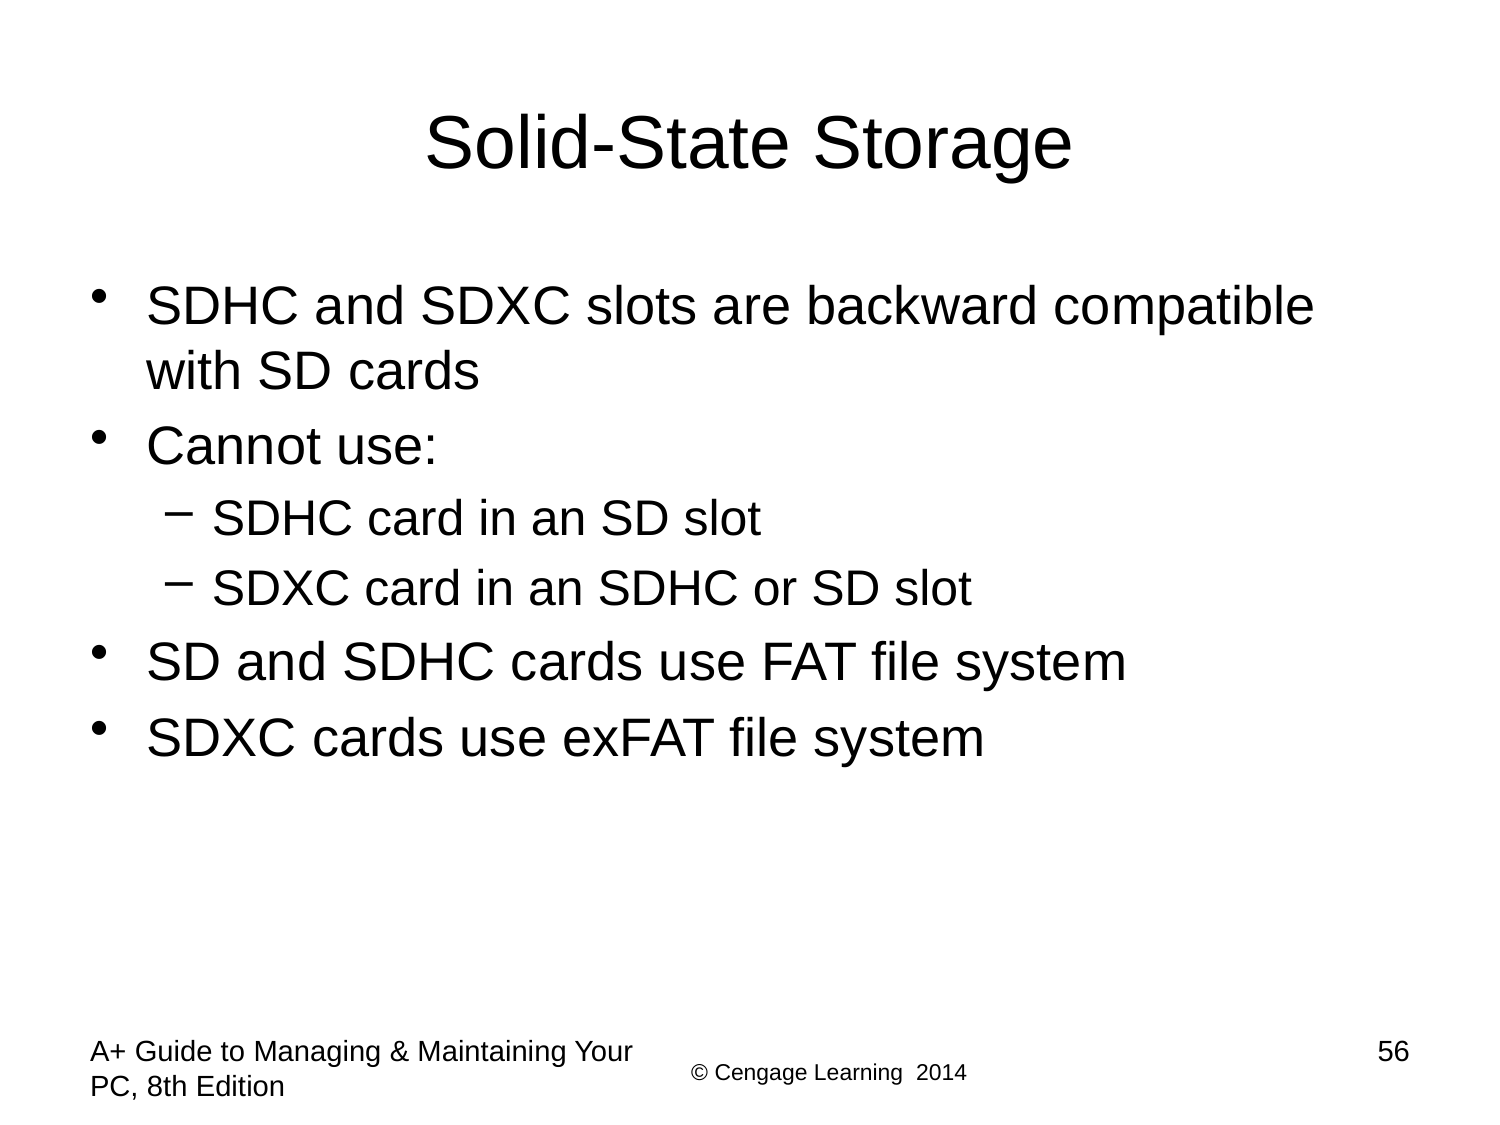

# Solid-State Storage
SDHC and SDXC slots are backward compatible with SD cards
Cannot use:
SDHC card in an SD slot
SDXC card in an SDHC or SD slot
SD and SDHC cards use FAT file system
SDXC cards use exFAT file system

A+ Guide to Managing & Maintaining Your PC, 8th Edition
56